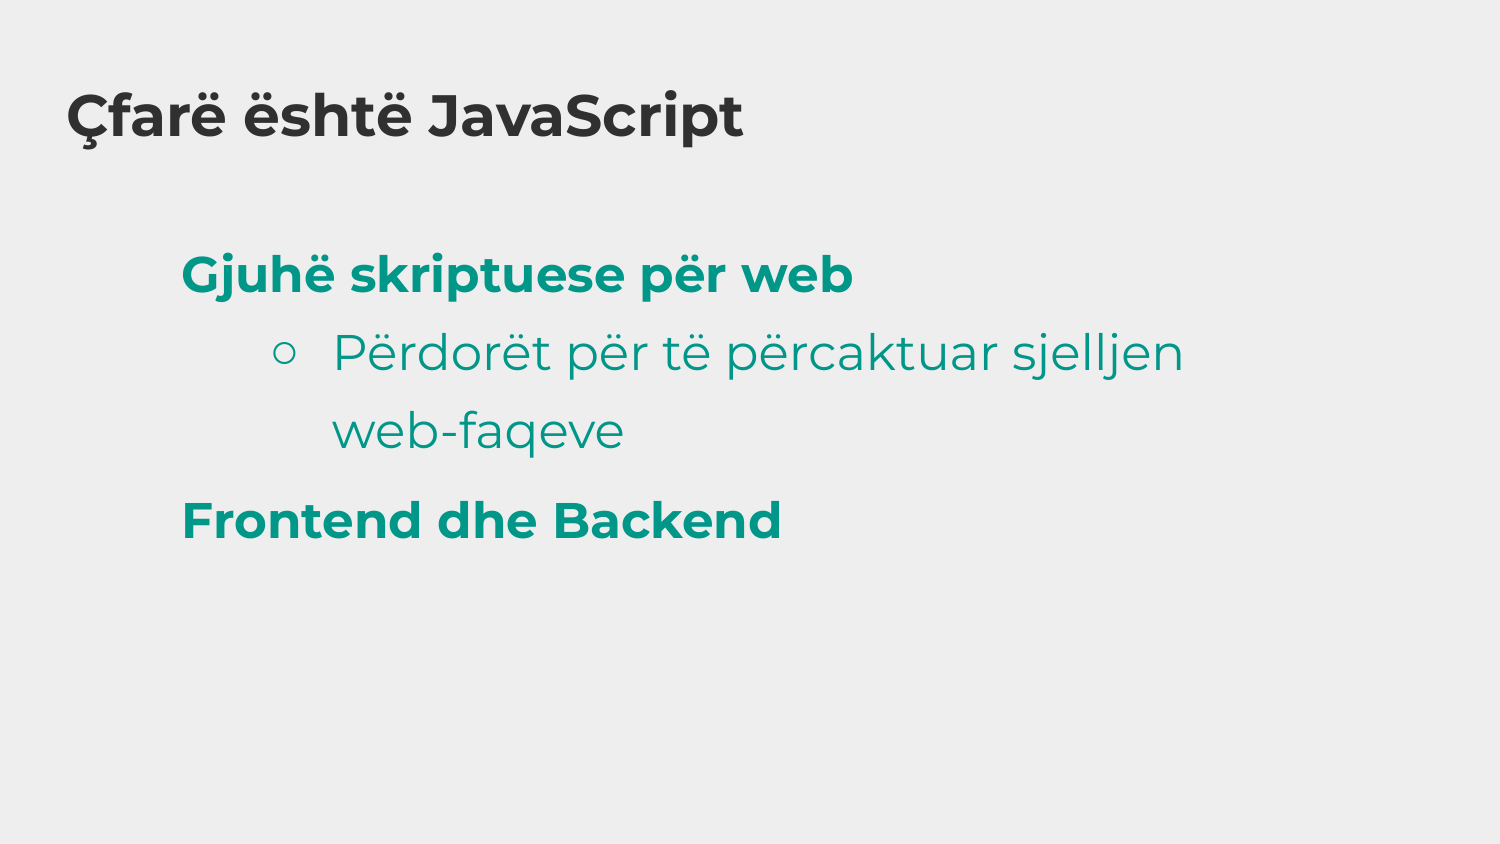

# Çfarë është JavaScript

Gjuhë skriptuese për web
Përdorët për të përcaktuar sjelljen web-faqeve
Frontend dhe Backend